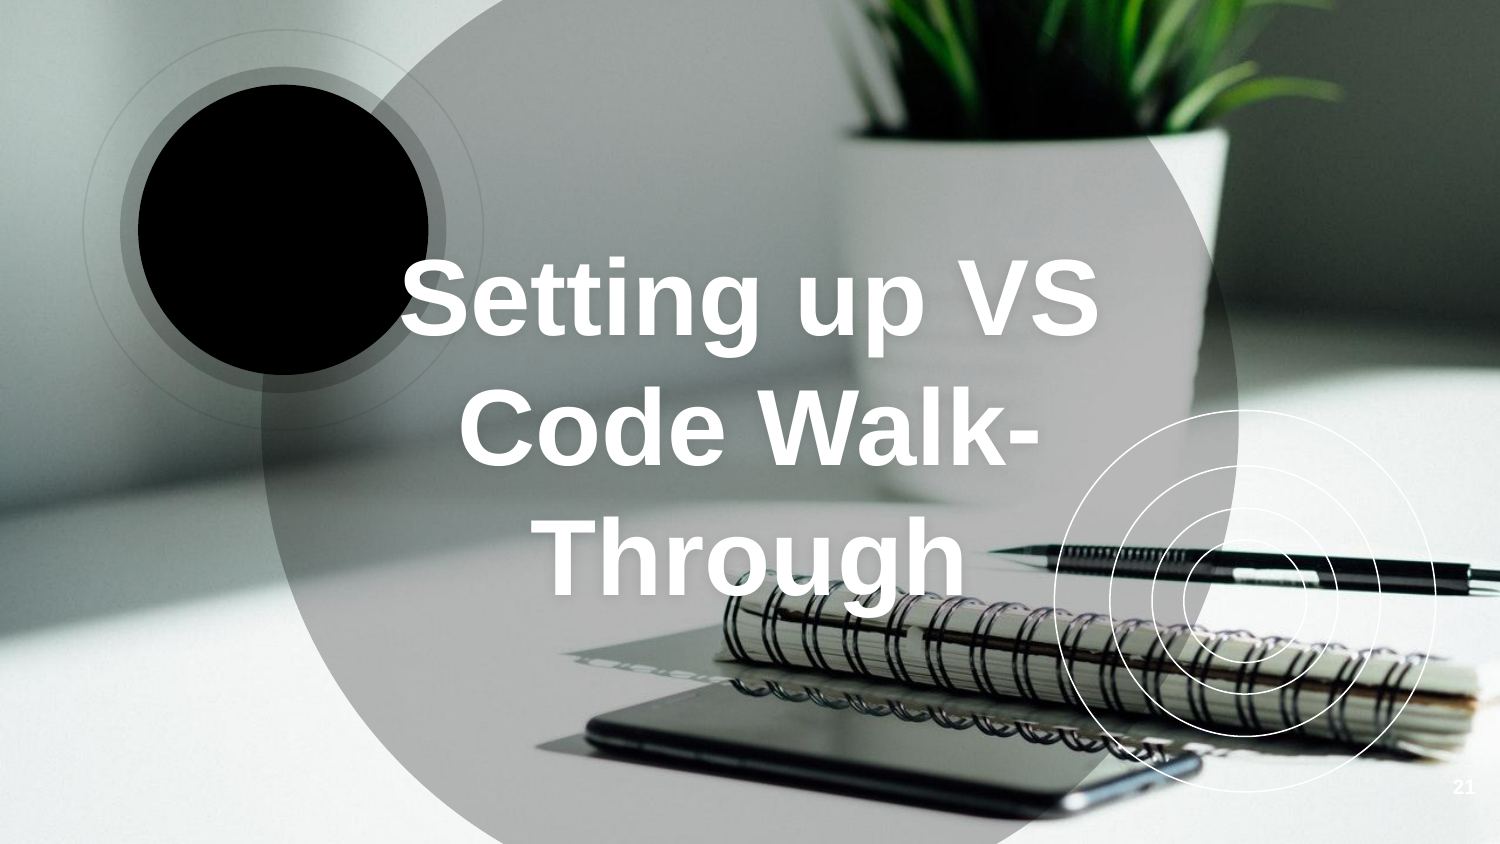

# Setting up VS Code Walk-Through
21